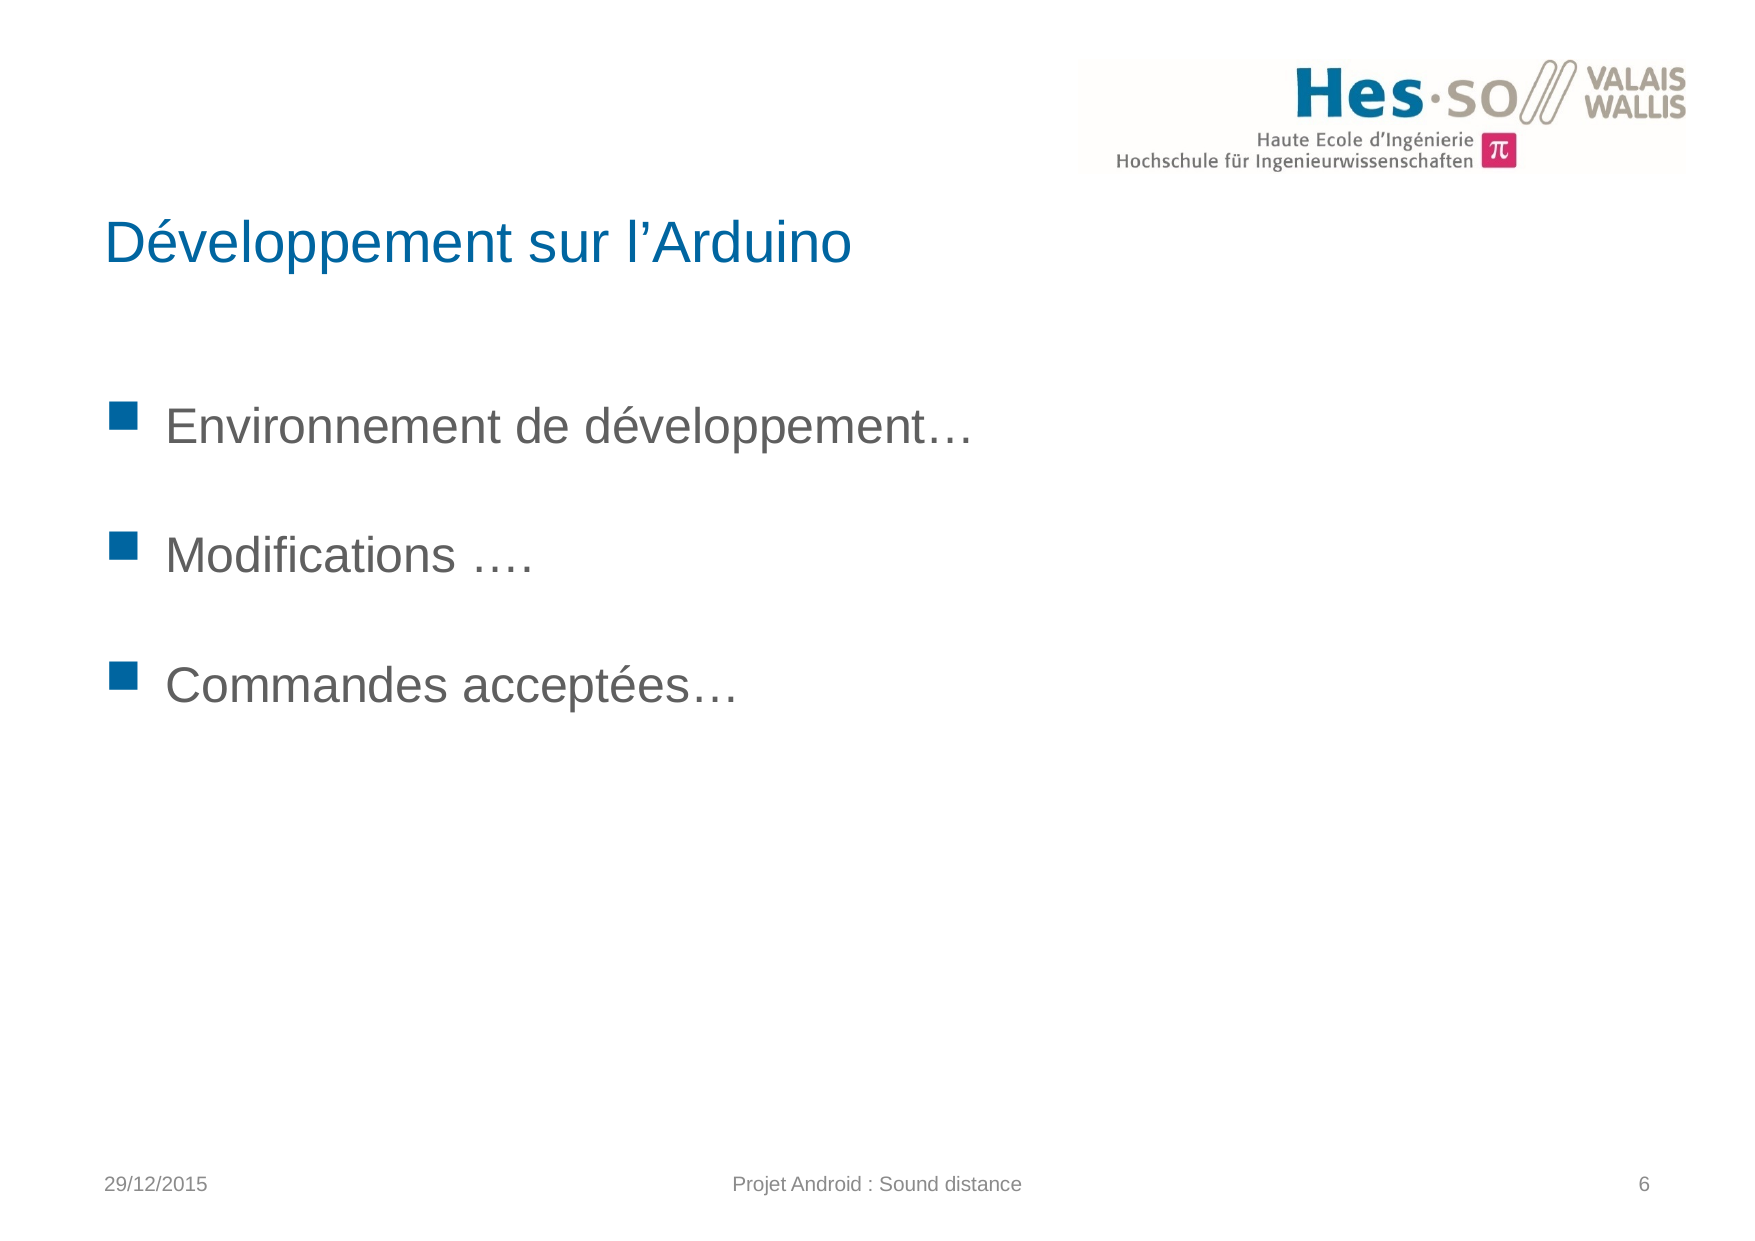

# Développement sur l’Arduino
Environnement de développement…
Modifications ….
Commandes acceptées…

29/12/2015
Projet Android : Sound distance
6